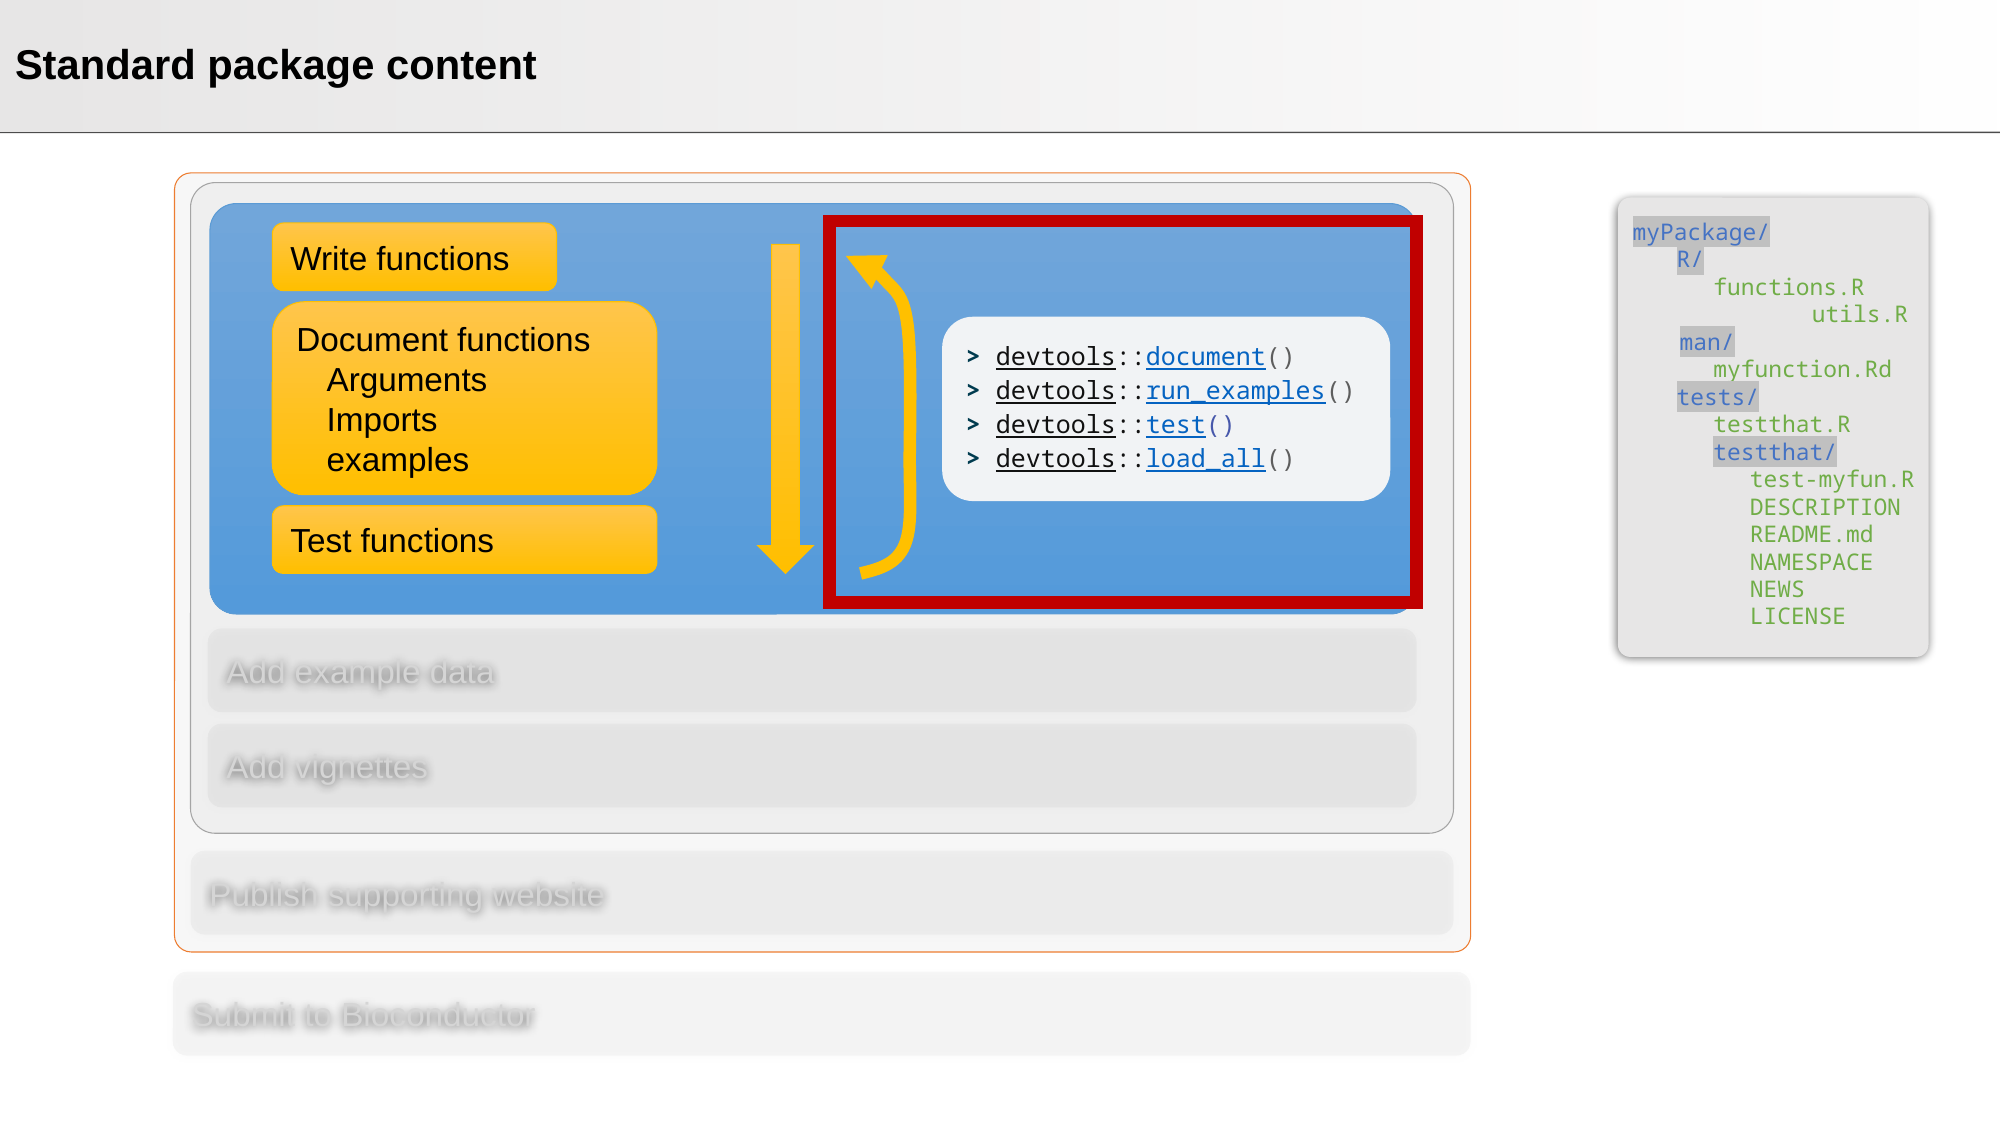

# Standard package content

myPackage/
R/
functions.R
	utils.R
man/
myfunction.Rd tests/
testthat.R
testthat/
test-myfun.R
DESCRIPTION
README.md
NAMESPACE
NEWS
LICENSE

Write functions

Document functions
Arguments
Imports
examples
> devtools::document()
> devtools::run_examples()
> devtools::test()
> devtools::load_all()
Test functions
Add example data
Add vignettes
Publish supporting website
Submit to Bioconductor